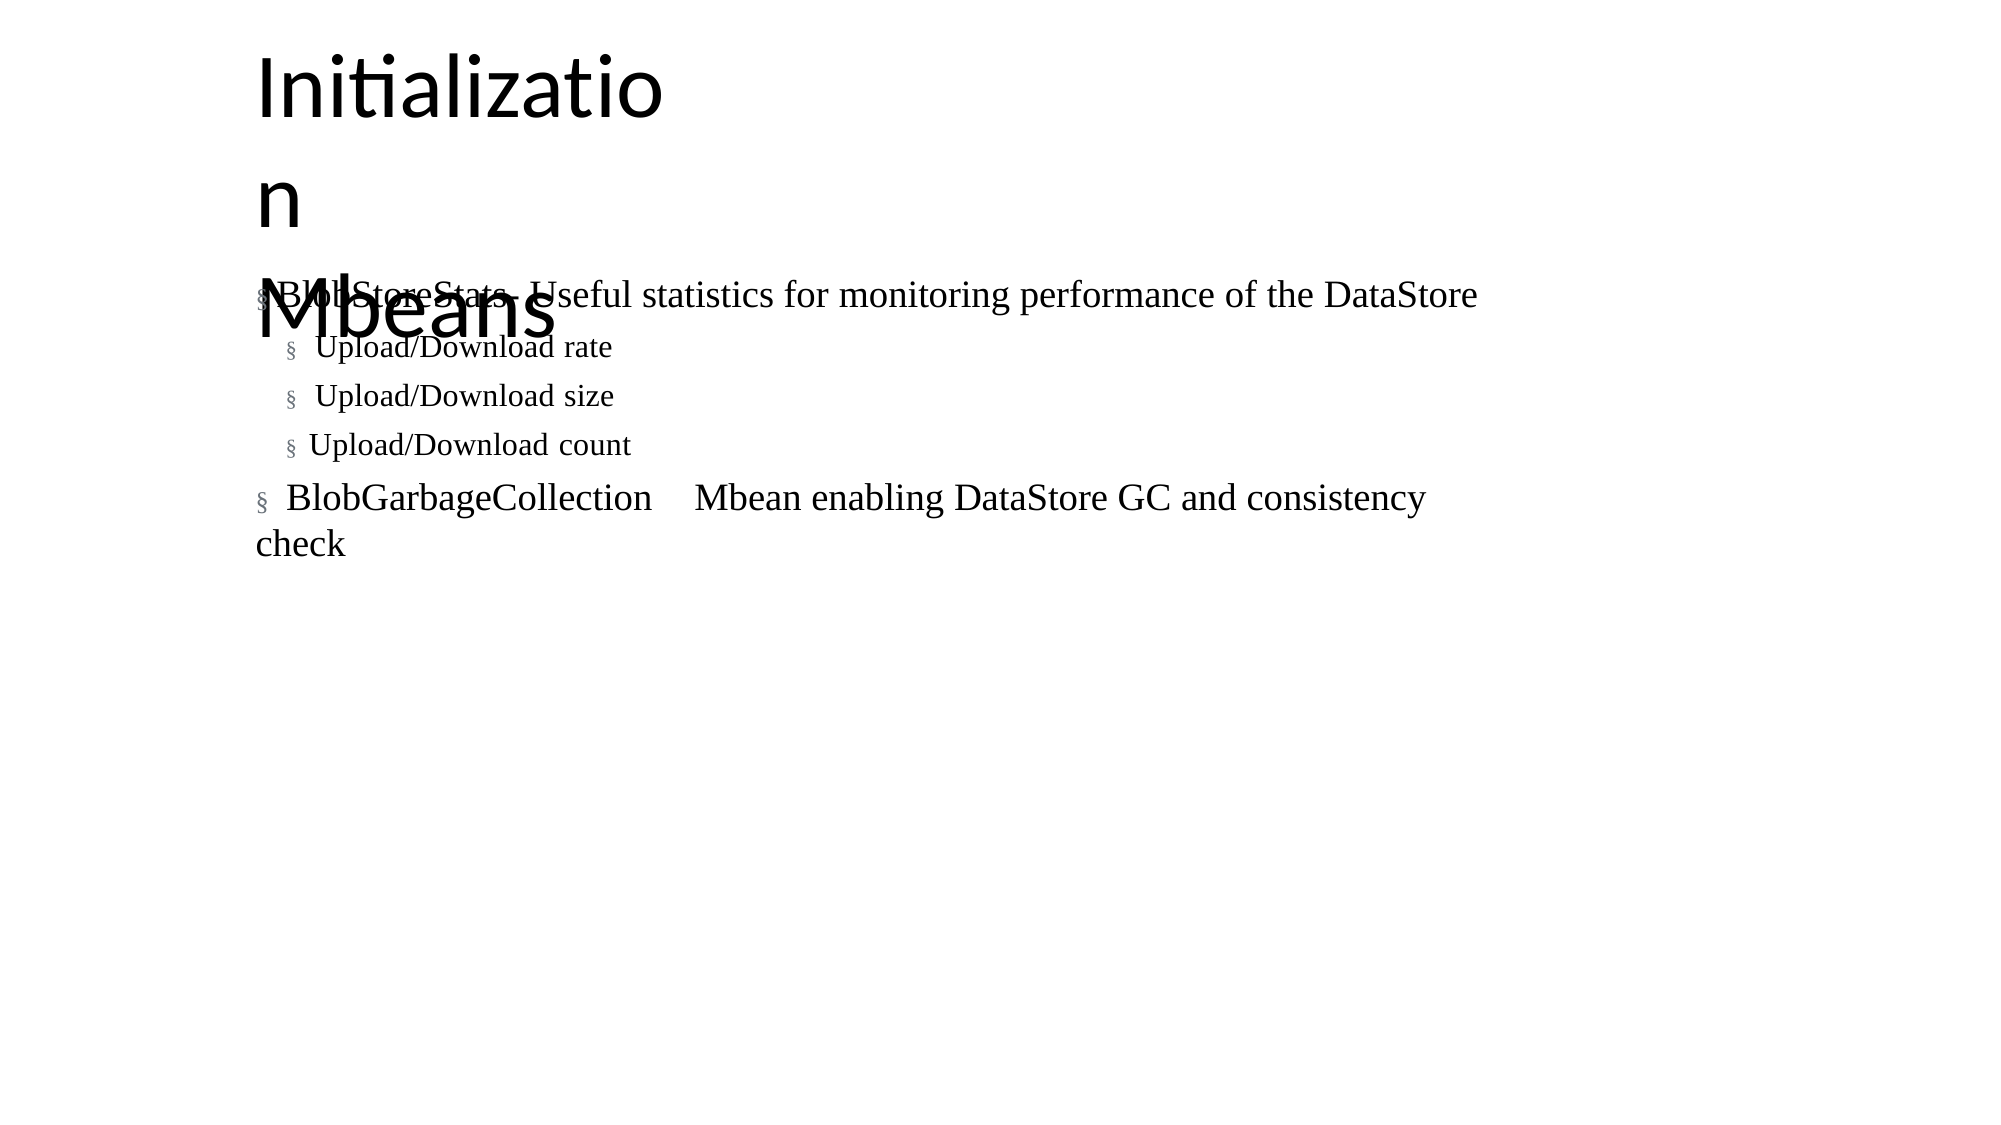

# Initialization	Mbeans
§ BlobStoreStats- Useful statistics for monitoring performance of the DataStore
§  Upload/Download rate
§  Upload/Download size
§ Upload/Download count
§  BlobGarbageCollection	Mbean enabling DataStore GC and consistency check
' 2017 Adobe Systems Incorporated. All Rights Reserved. Adobe Confidential.
178
' 2017 Adobe Systems Incorporated. All Rights Reserved. Adobe Confidential.
' 2016 Adobe Systems Incorporated. All Rights Reserved. Adobe Confidential.